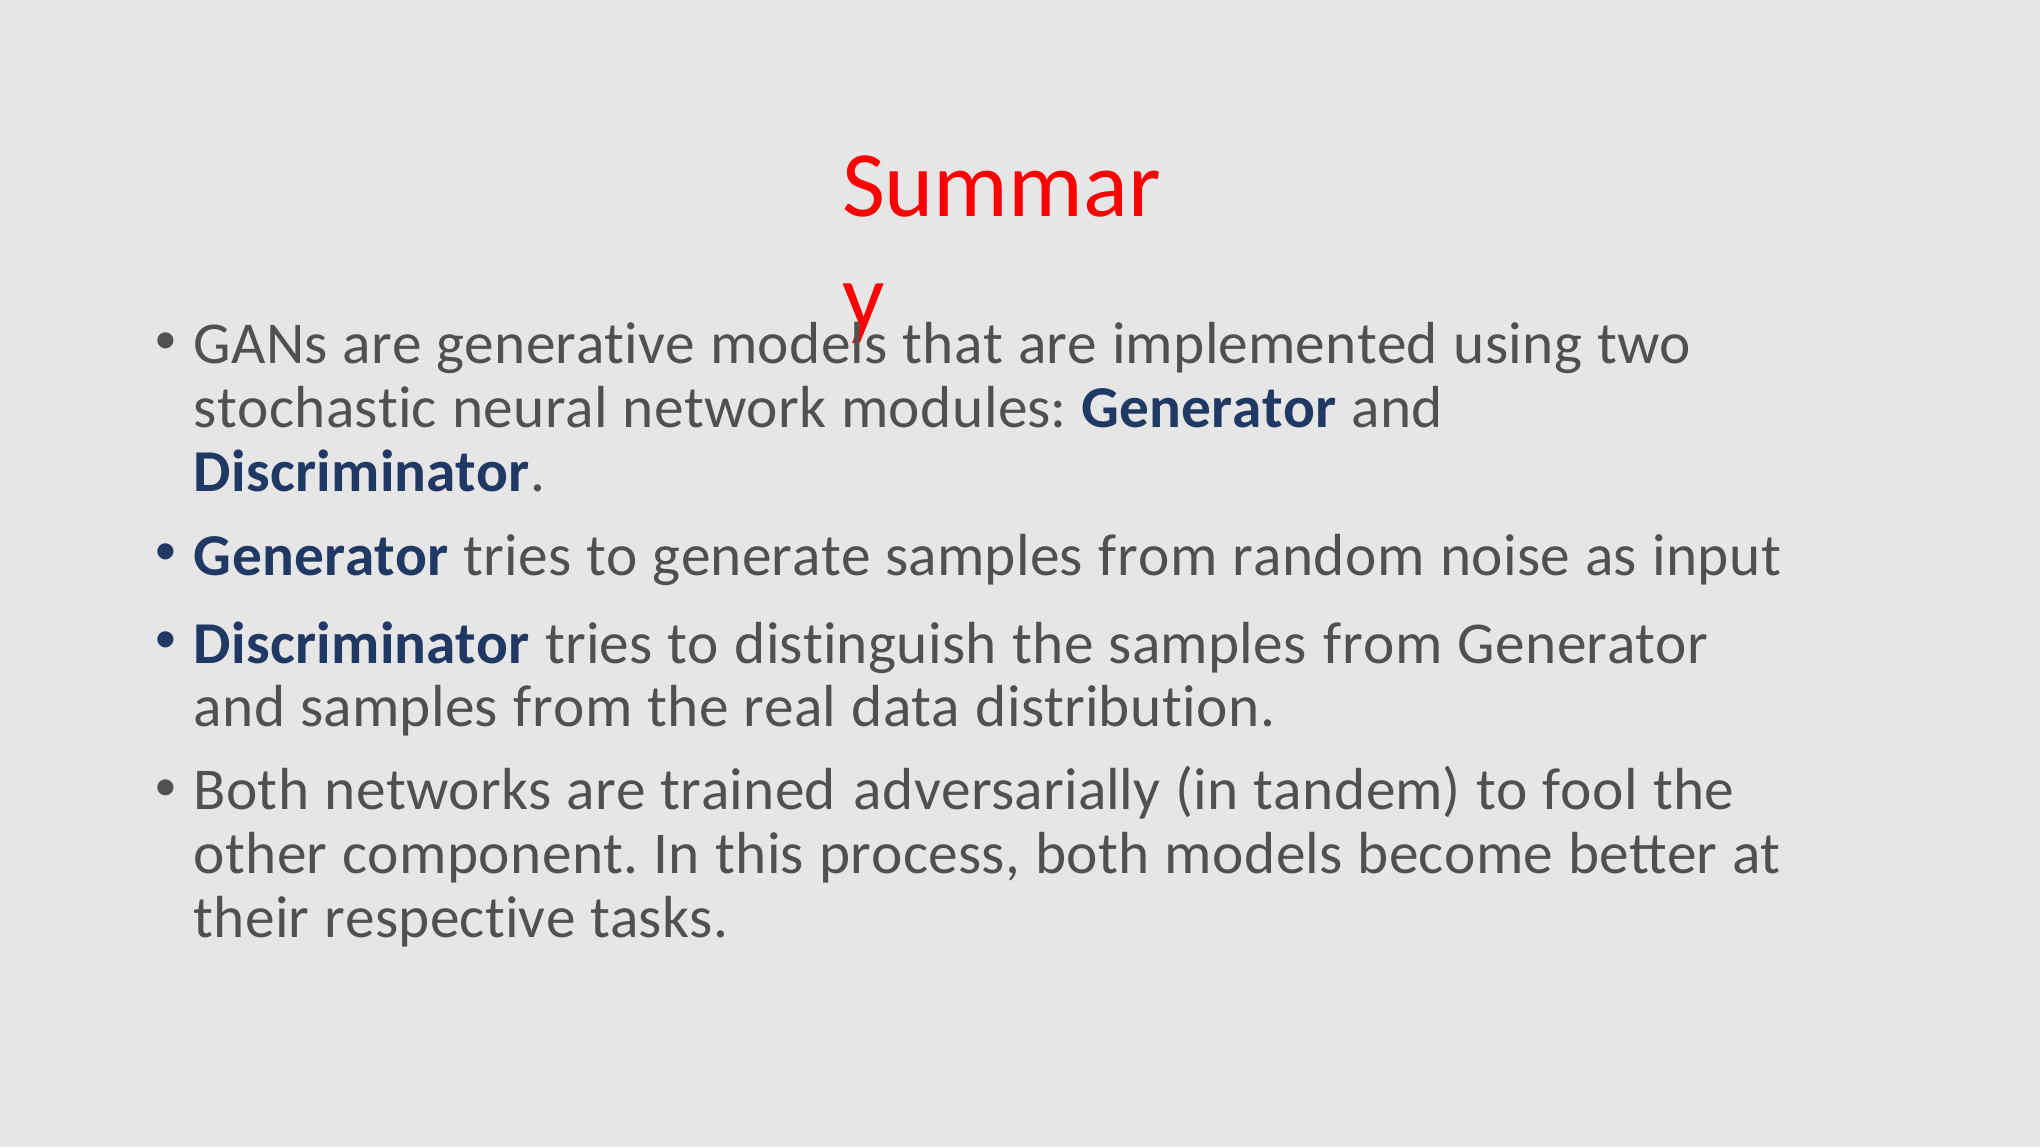

Summary
GANs are generative models that are implemented using two stochastic neural network modules: Generator and Discriminator.
Generator tries to generate samples from random noise as input
Discriminator tries to distinguish the samples from Generator and samples from the real data distribution.
Both networks are trained adversarially (in tandem) to fool the other component. In this process, both models become better at their respective tasks.